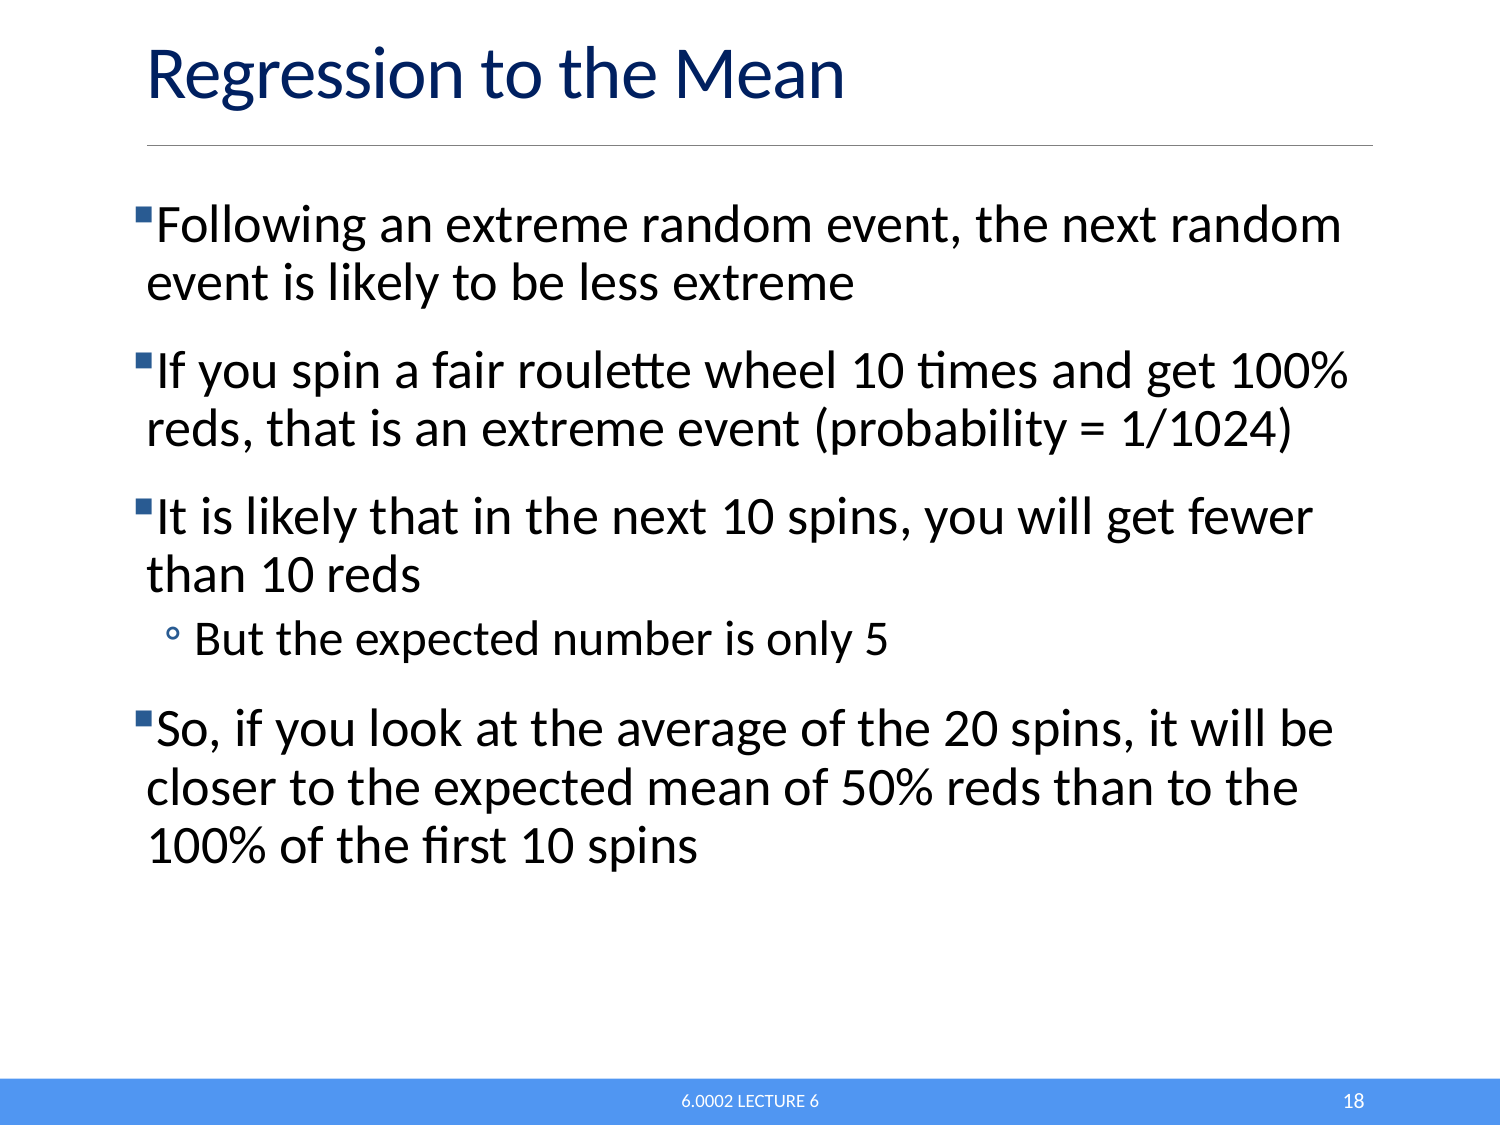

# Regression to the Mean
Following an extreme random event, the next random event is likely to be less extreme
If you spin a fair roulette wheel 10 times and get 100% reds, that is an extreme event (probability = 1/1024)
It is likely that in the next 10 spins, you will get fewer than 10 reds
But the expected number is only 5
So, if you look at the average of the 20 spins, it will be closer to the expected mean of 50% reds than to the 100% of the first 10 spins
6.0002 Lecture 6
18